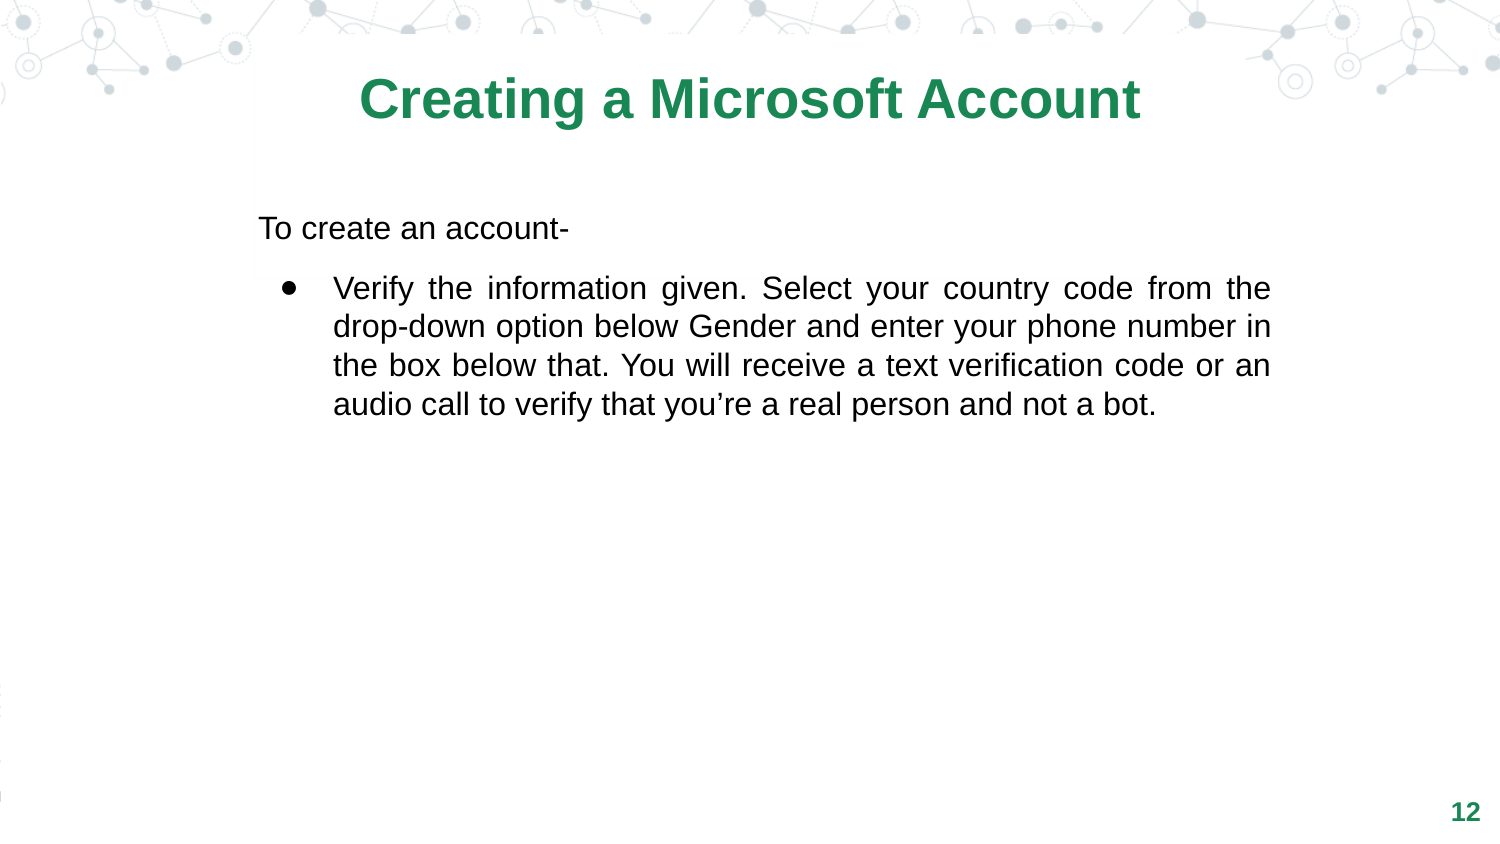

Creating a Microsoft Account

To create an account-
Verify the information given. Select your country code from the drop-down option below Gender and enter your phone number in the box below that. You will receive a text verification code or an audio call to verify that you’re a real person and not a bot.
12